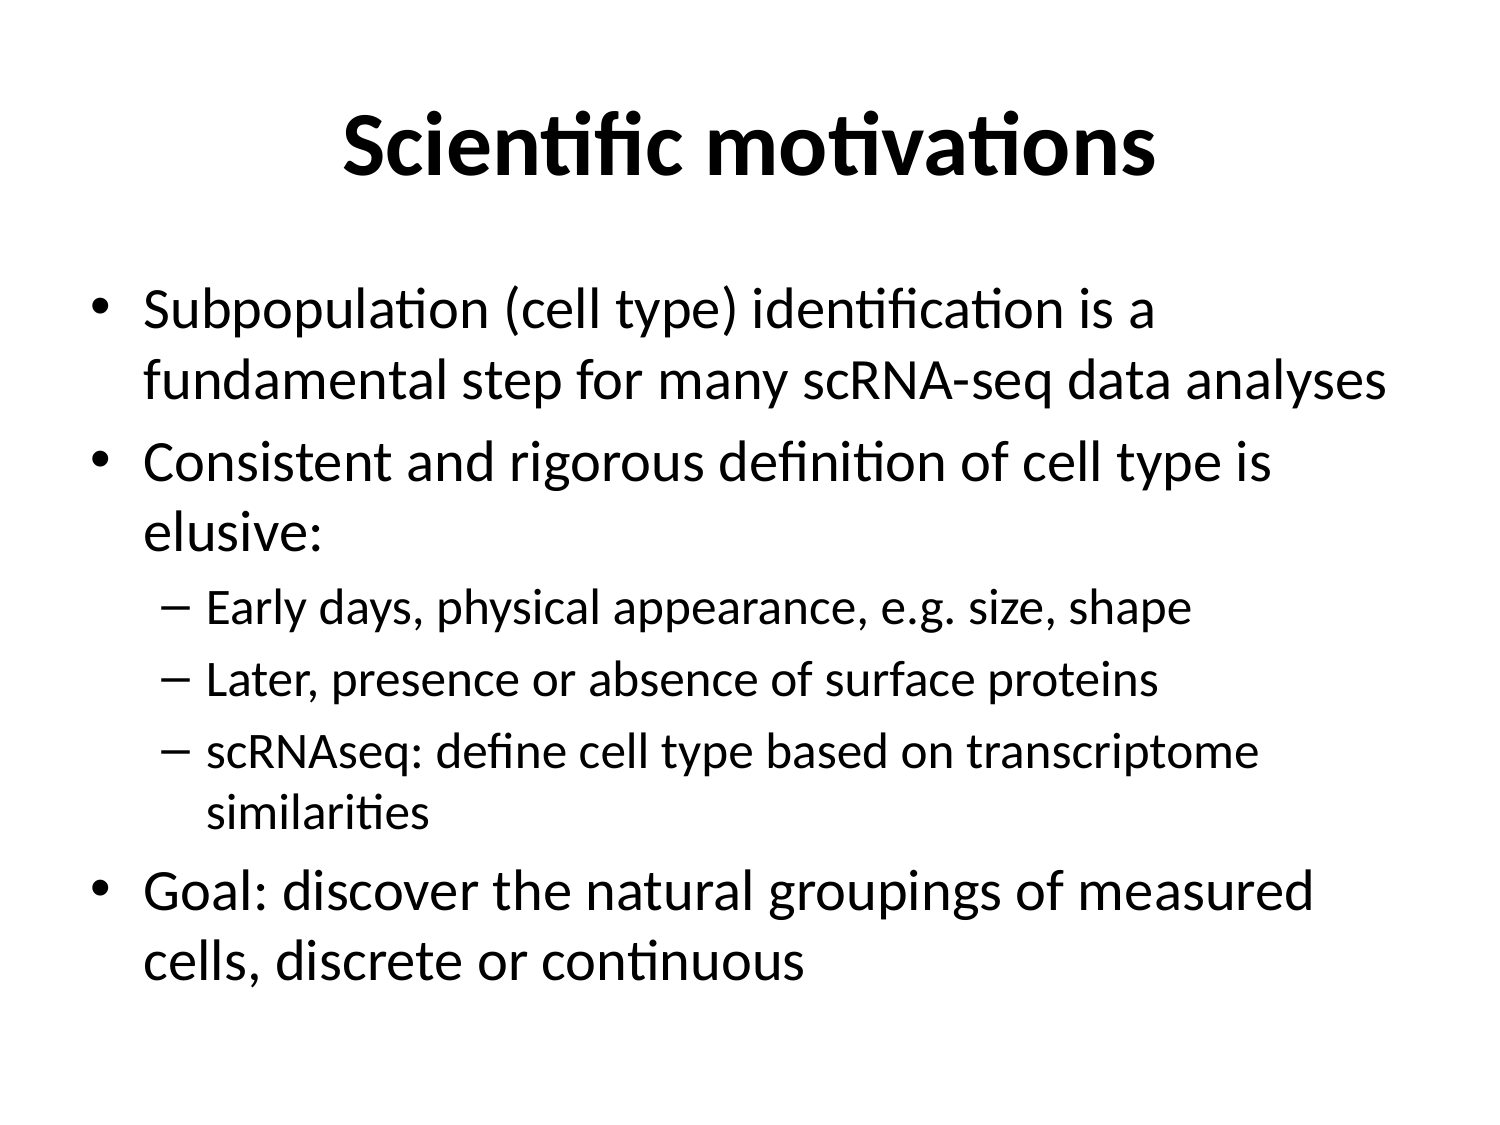

# Scientific motivations
Subpopulation (cell type) identification is a fundamental step for many scRNA-seq data analyses
Consistent and rigorous definition of cell type is elusive:
Early days, physical appearance, e.g. size, shape
Later, presence or absence of surface proteins
scRNAseq: define cell type based on transcriptome similarities
Goal: discover the natural groupings of measured cells, discrete or continuous